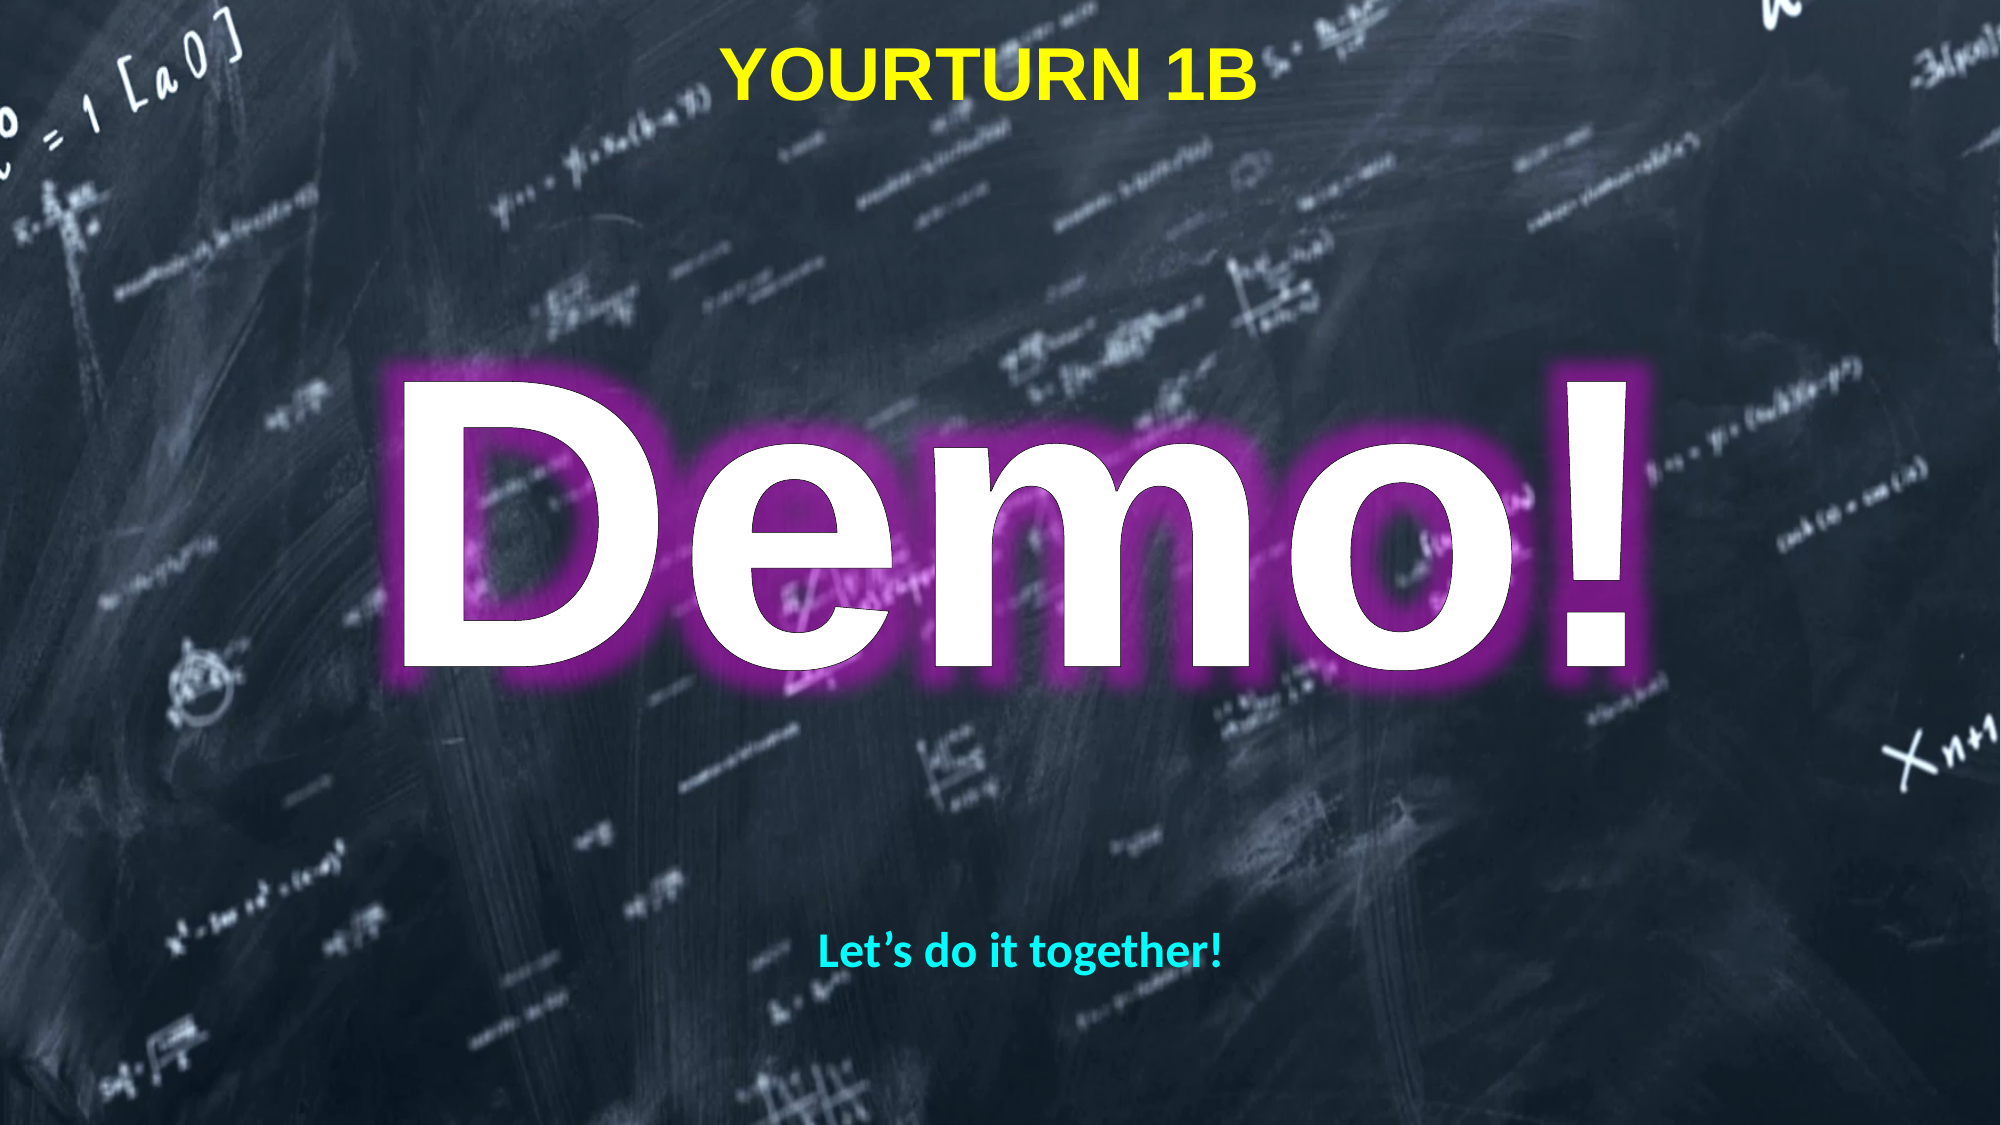

# Yourturn 1b
Let’s do it together!